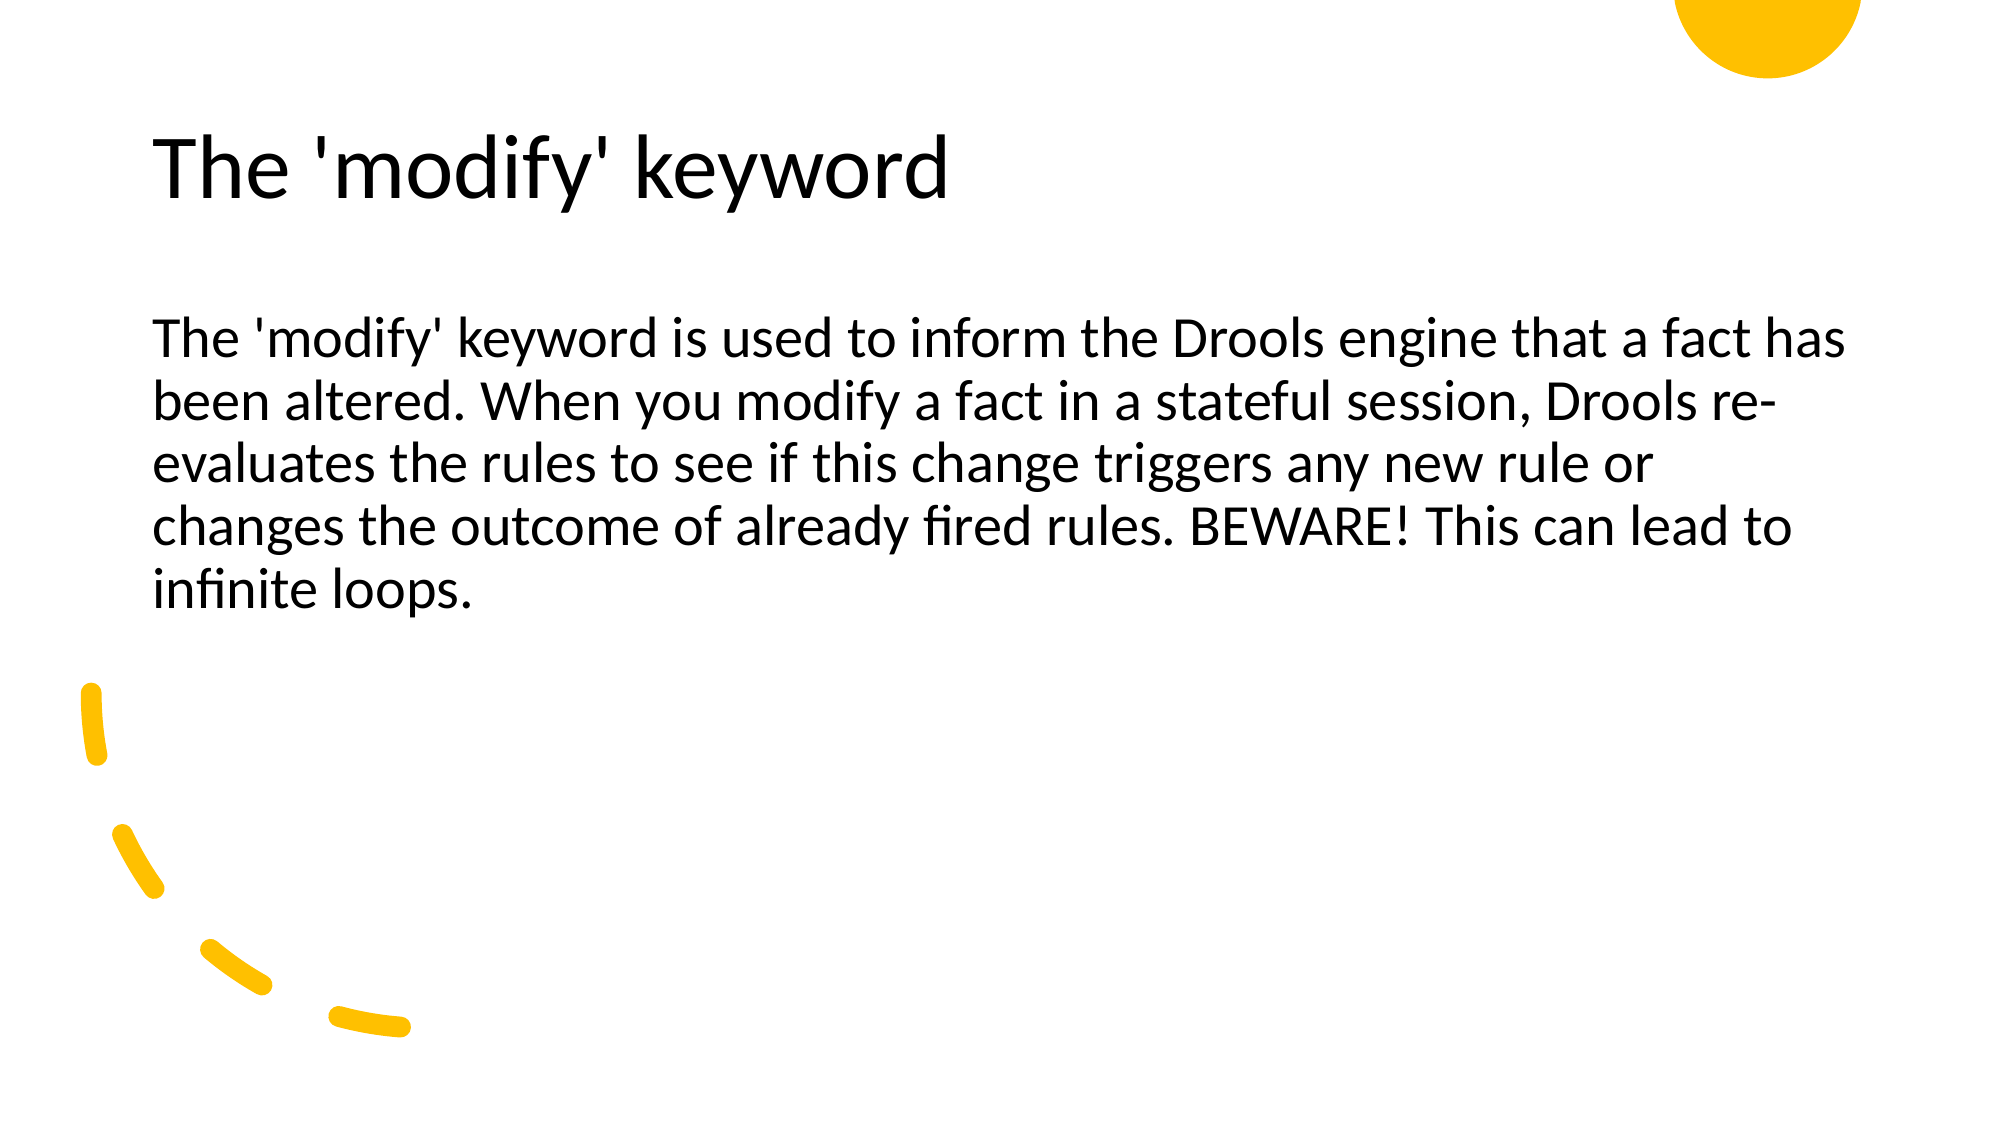

# The 'modify' keyword
The 'modify' keyword is used to inform the Drools engine that a fact has been altered. When you modify a fact in a stateful session, Drools re-evaluates the rules to see if this change triggers any new rule or changes the outcome of already fired rules. BEWARE! This can lead to infinite loops.